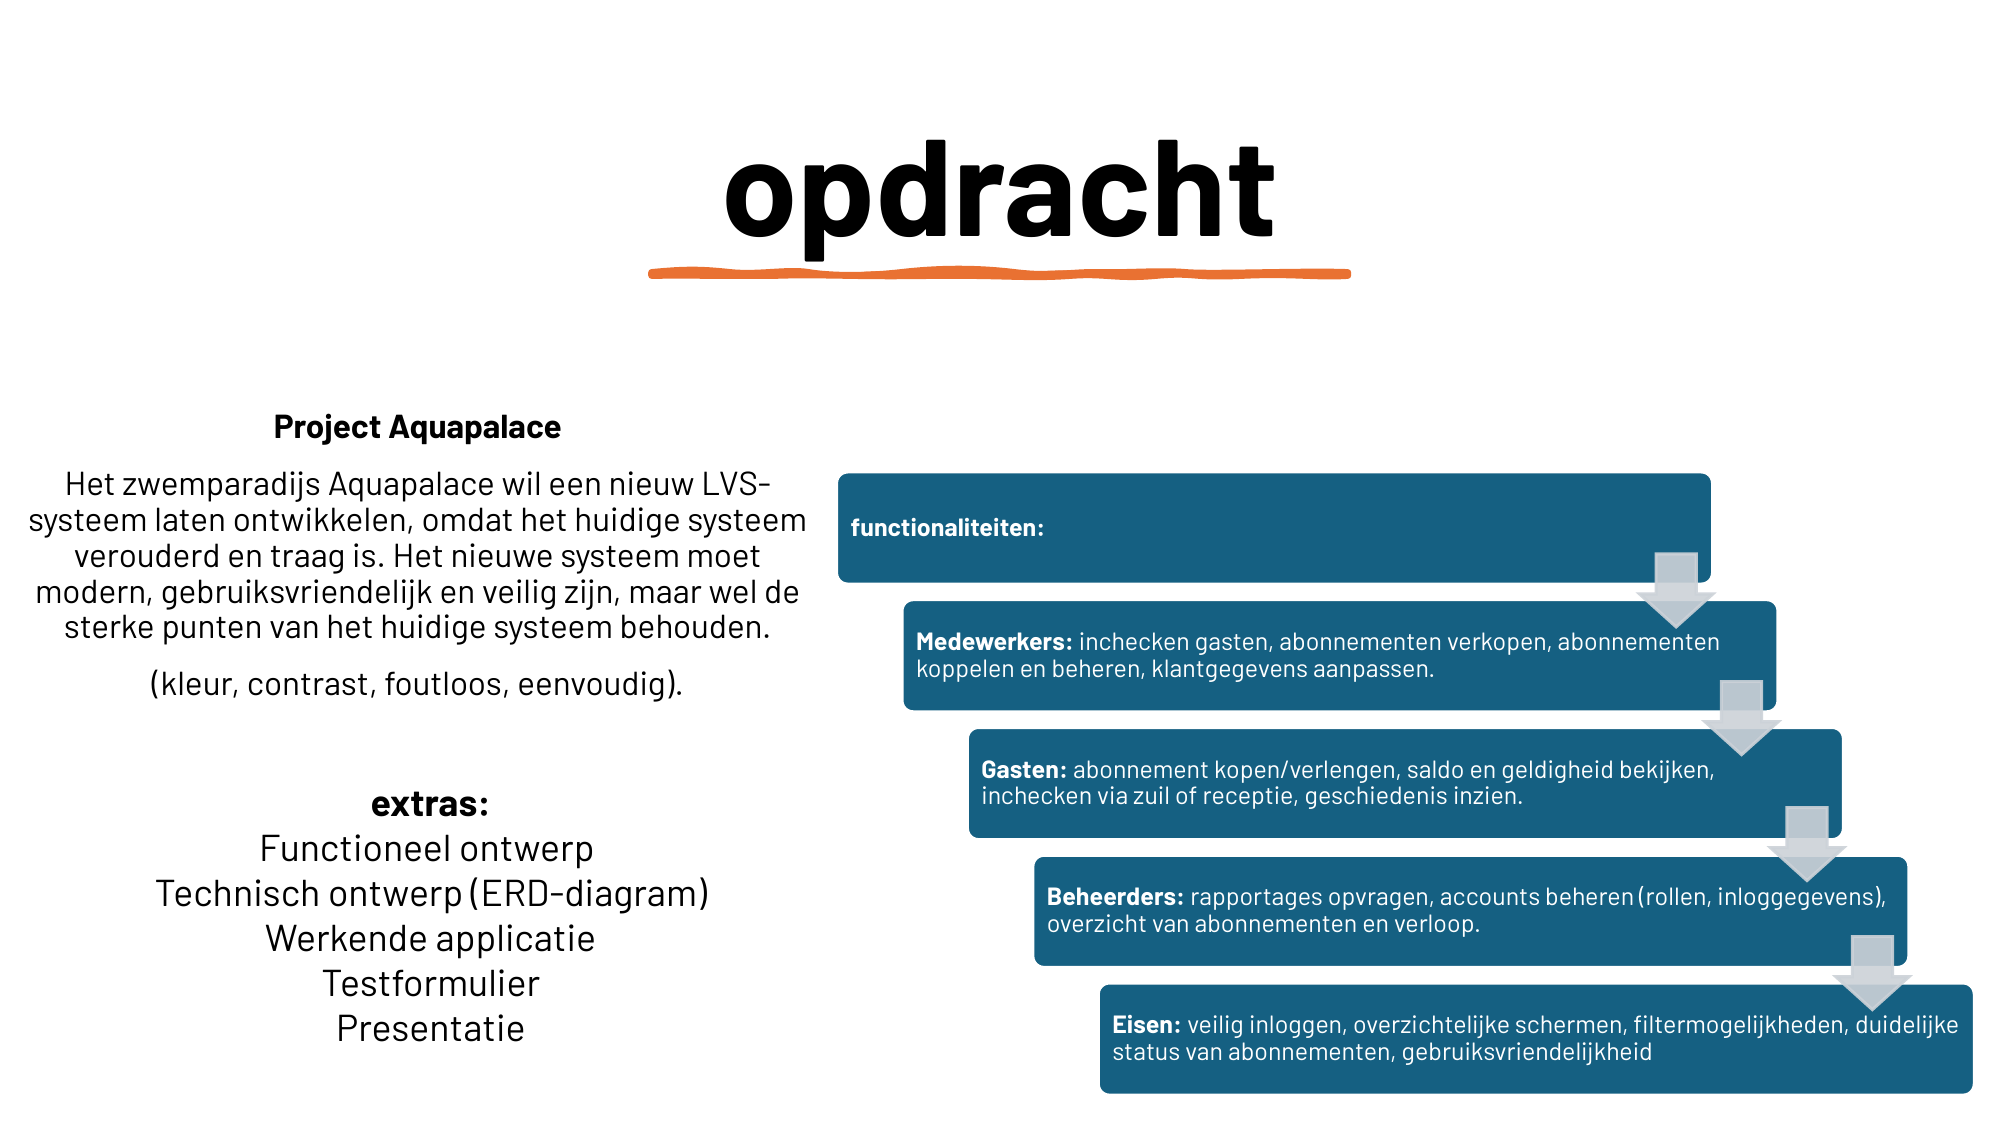

# opdracht

Project Aquapalace
Het zwemparadijs Aquapalace wil een nieuw LVS-systeem laten ontwikkelen, omdat het huidige systeem verouderd en traag is. Het nieuwe systeem moet modern, gebruiksvriendelijk en veilig zijn, maar wel de sterke punten van het huidige systeem behouden.
(kleur, contrast, foutloos, eenvoudig).
functionaliteiten:
Medewerkers: inchecken gasten, abonnementen verkopen, abonnementen koppelen en beheren, klantgegevens aanpassen.
Gasten: abonnement kopen/verlengen, saldo en geldigheid bekijken, inchecken via zuil of receptie, geschiedenis inzien.
Beheerders: rapportages opvragen, accounts beheren (rollen, inloggegevens), overzicht van abonnementen en verloop.
Eisen: veilig inloggen, overzichtelijke schermen, filtermogelijkheden, duidelijke status van abonnementen, gebruiksvriendelijkheid

extras:
Functioneel ontwerp
Technisch ontwerp (ERD-diagram)
Werkende applicatie
Testformulier
Presentatie